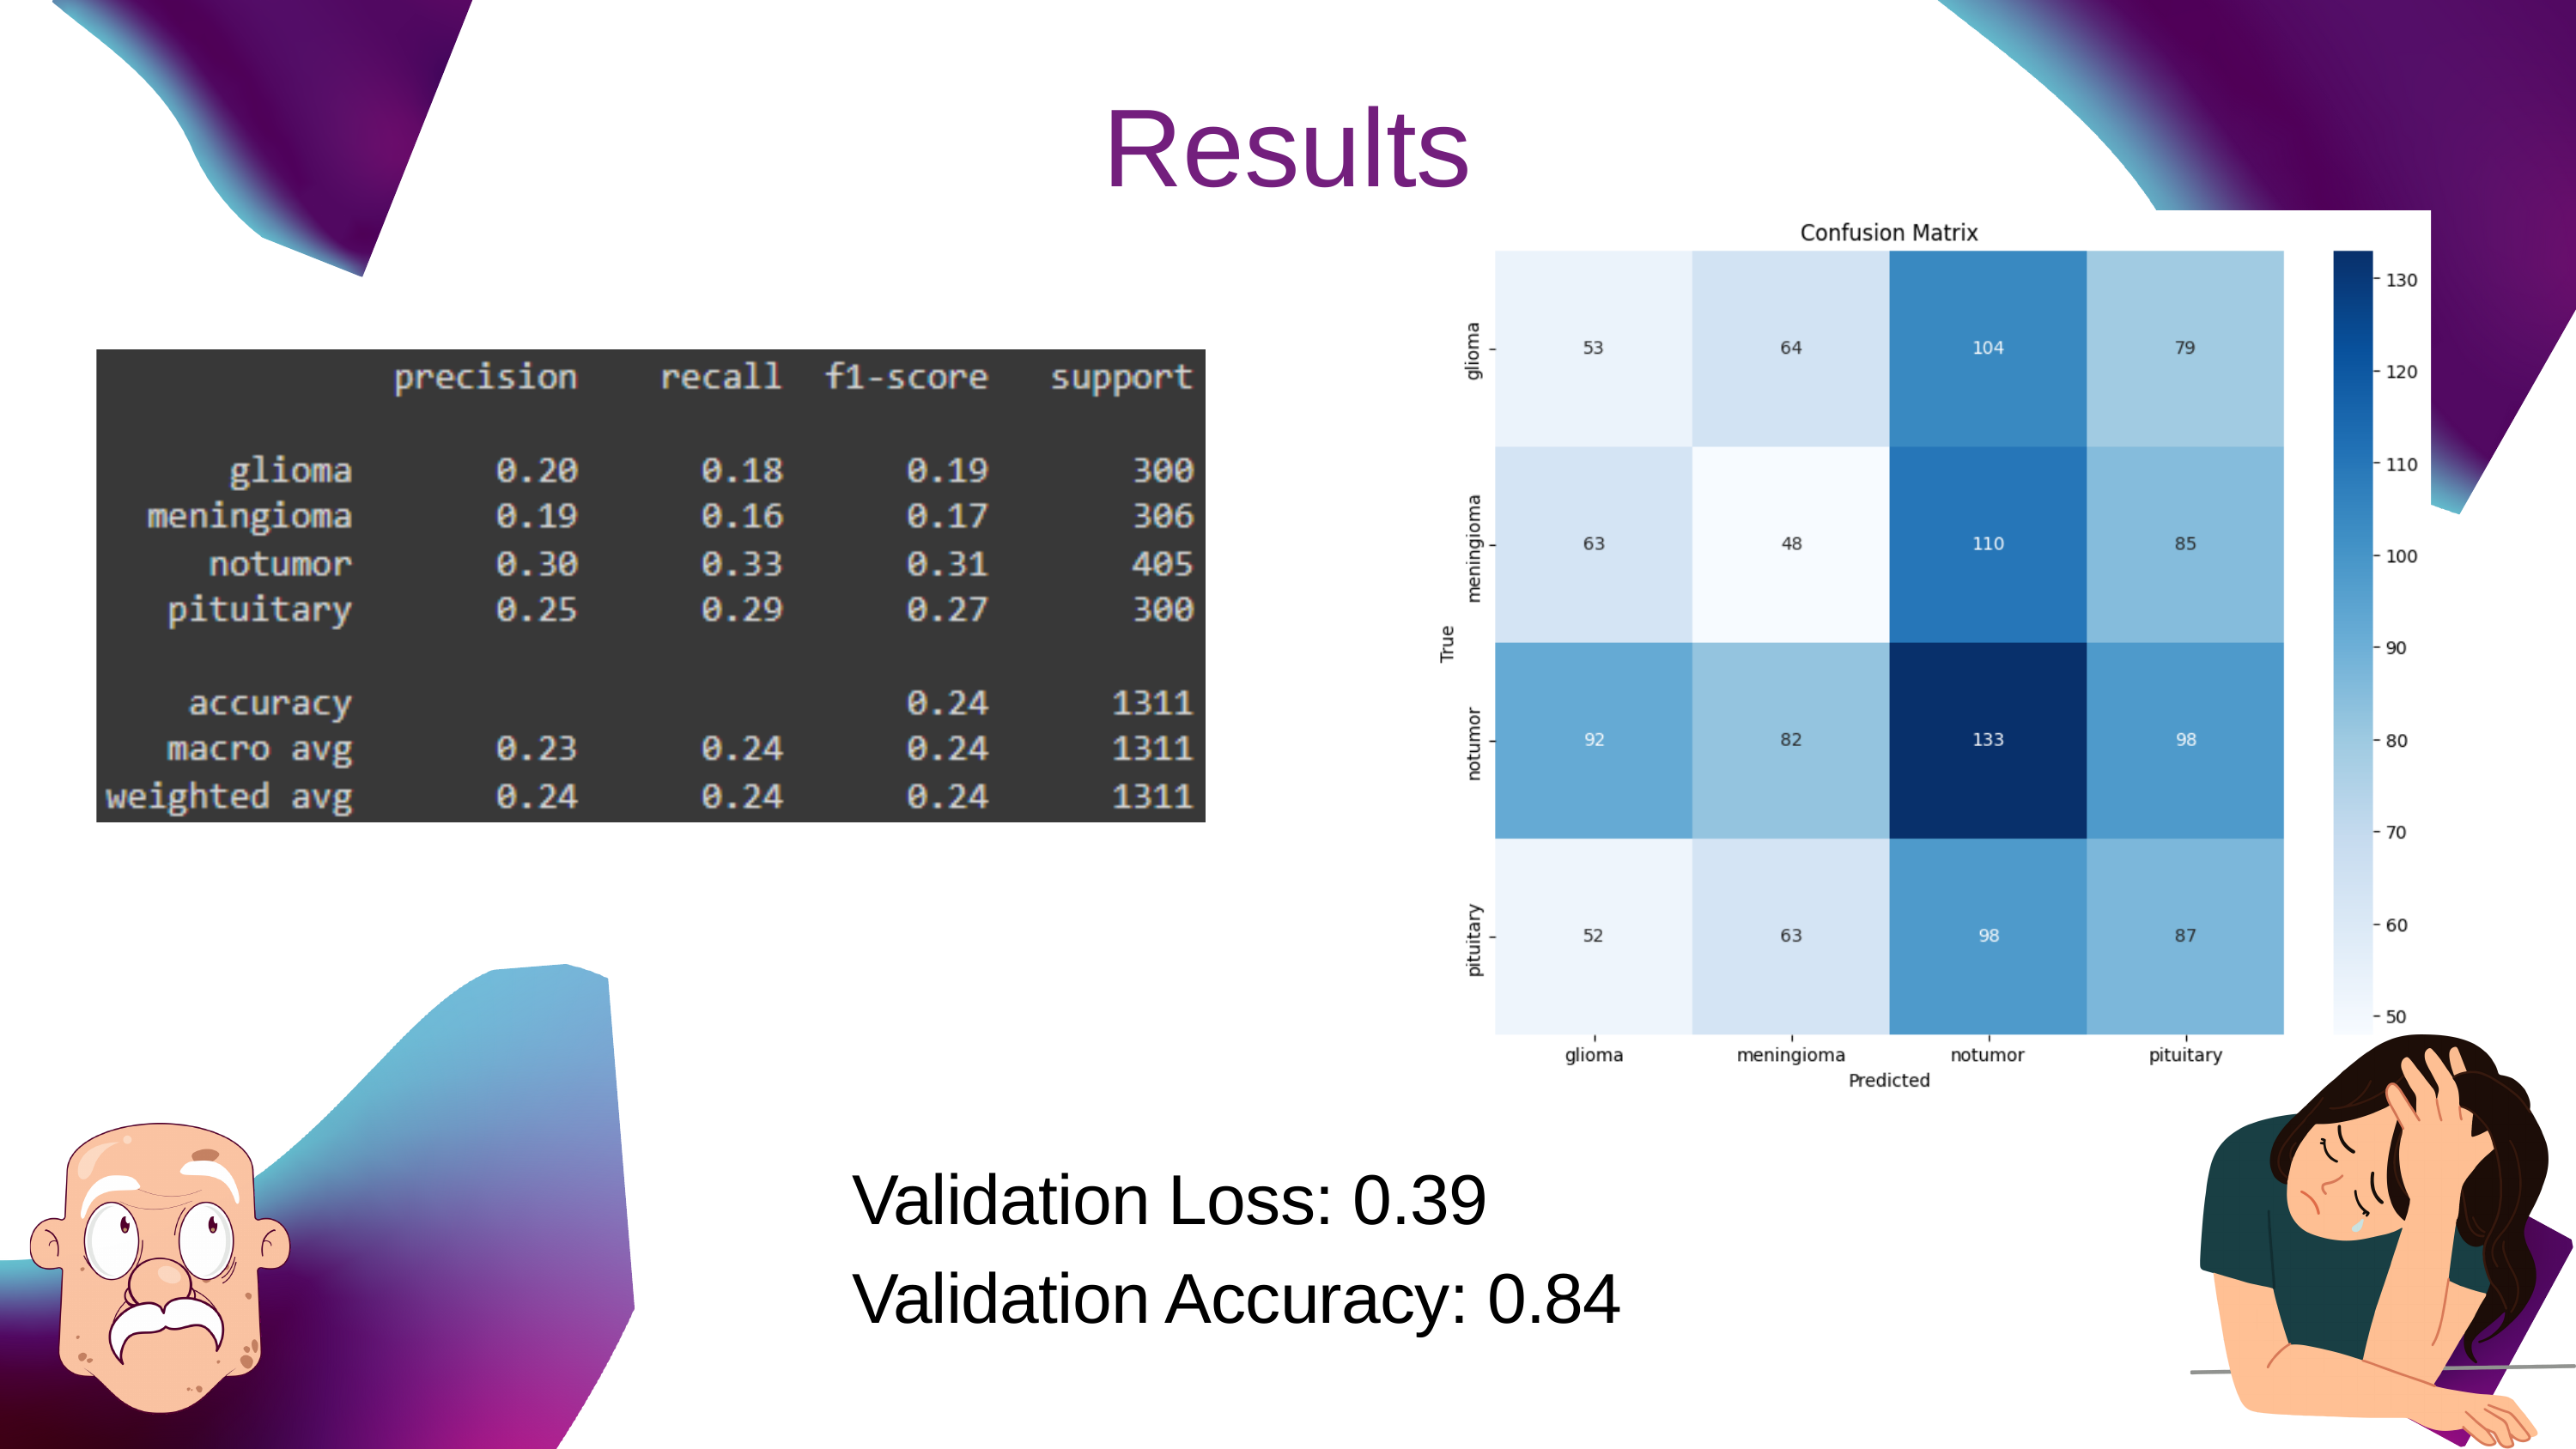

Results

Validation Loss: 0.39 Validation Accuracy: 0.84